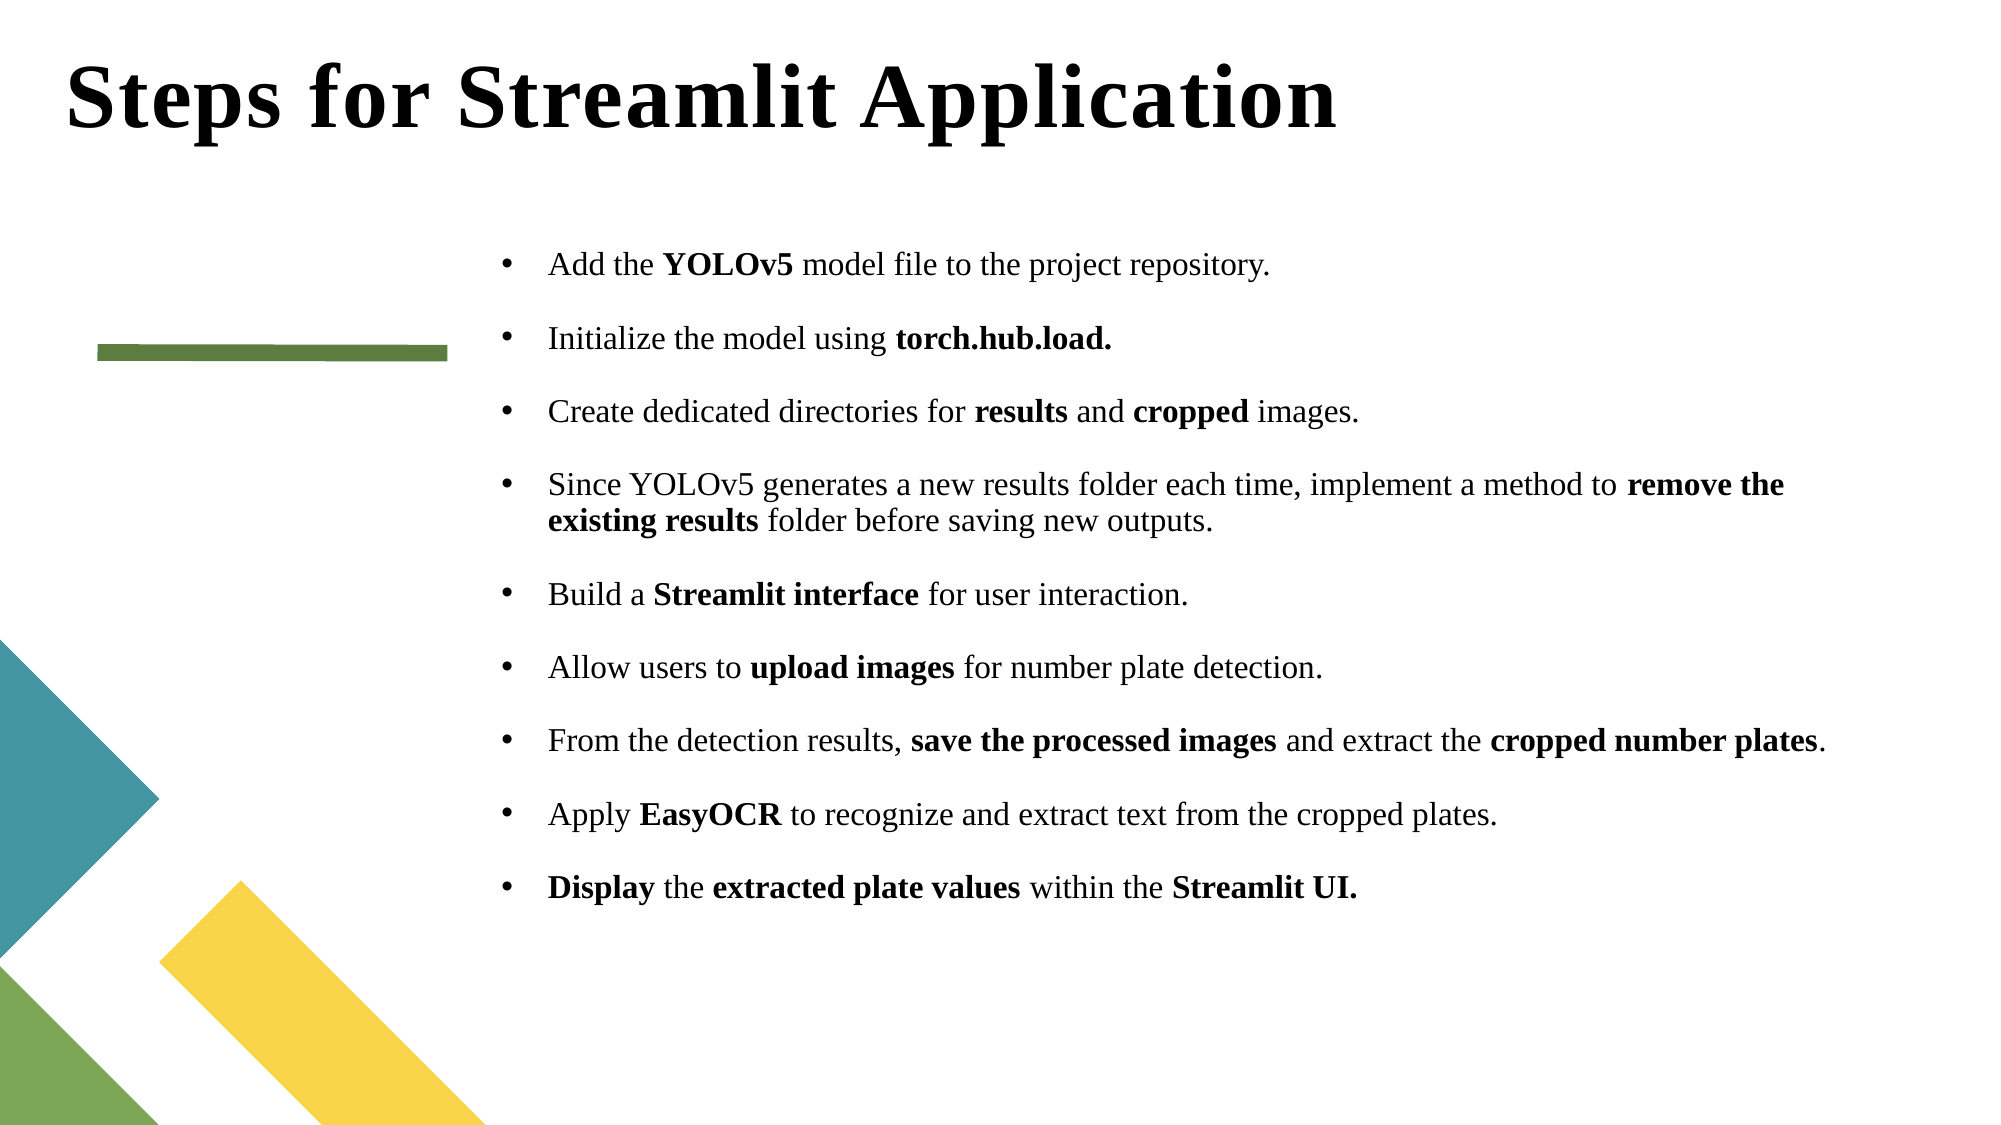

# Steps for Streamlit Application
Add the YOLOv5 model file to the project repository.
Initialize the model using torch.hub.load.
Create dedicated directories for results and cropped images.
Since YOLOv5 generates a new results folder each time, implement a method to remove the existing results folder before saving new outputs.
Build a Streamlit interface for user interaction.
Allow users to upload images for number plate detection.
From the detection results, save the processed images and extract the cropped number plates.
Apply EasyOCR to recognize and extract text from the cropped plates.
Display the extracted plate values within the Streamlit UI.